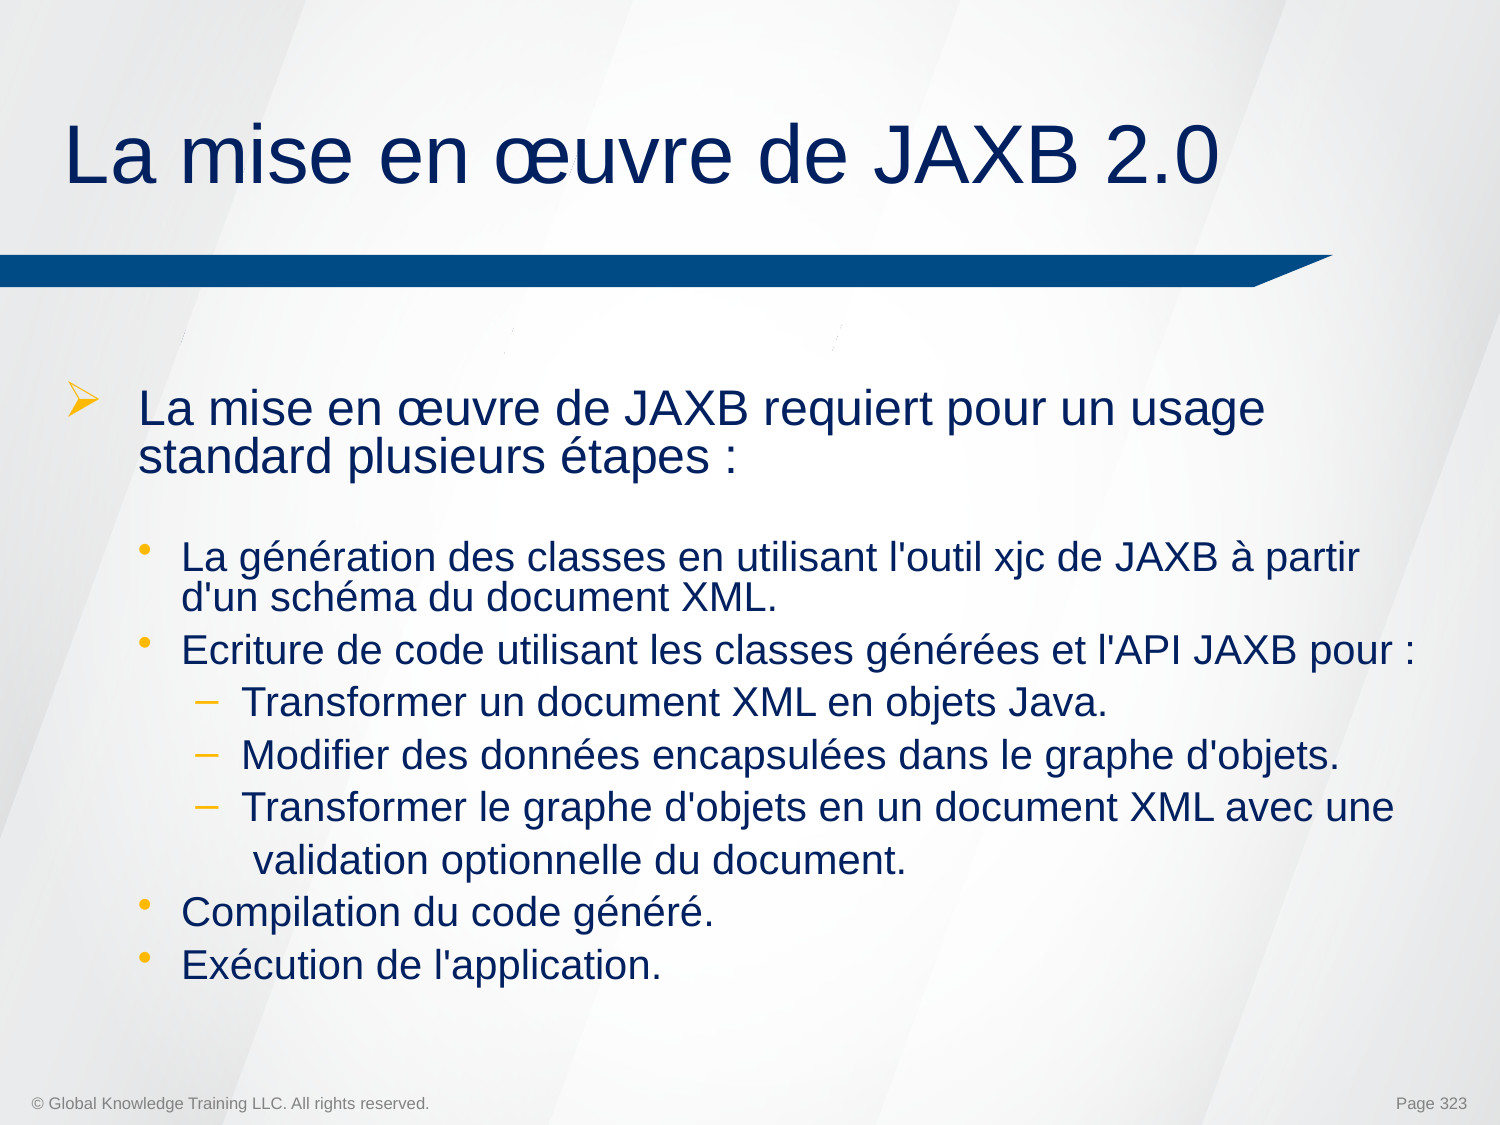

# La mise en œuvre de JAXB 2.0

La mise en œuvre de JAXB requiert pour un usage standard plusieurs étapes :
La génération des classes en utilisant l'outil xjc de JAXB à partir d'un schéma du document XML.
Ecriture de code utilisant les classes générées et l'API JAXB pour :
Transformer un document XML en objets Java.
Modifier des données encapsulées dans le graphe d'objets.
Transformer le graphe d'objets en un document XML avec une
     validation optionnelle du document.
Compilation du code généré.
Exécution de l'application.